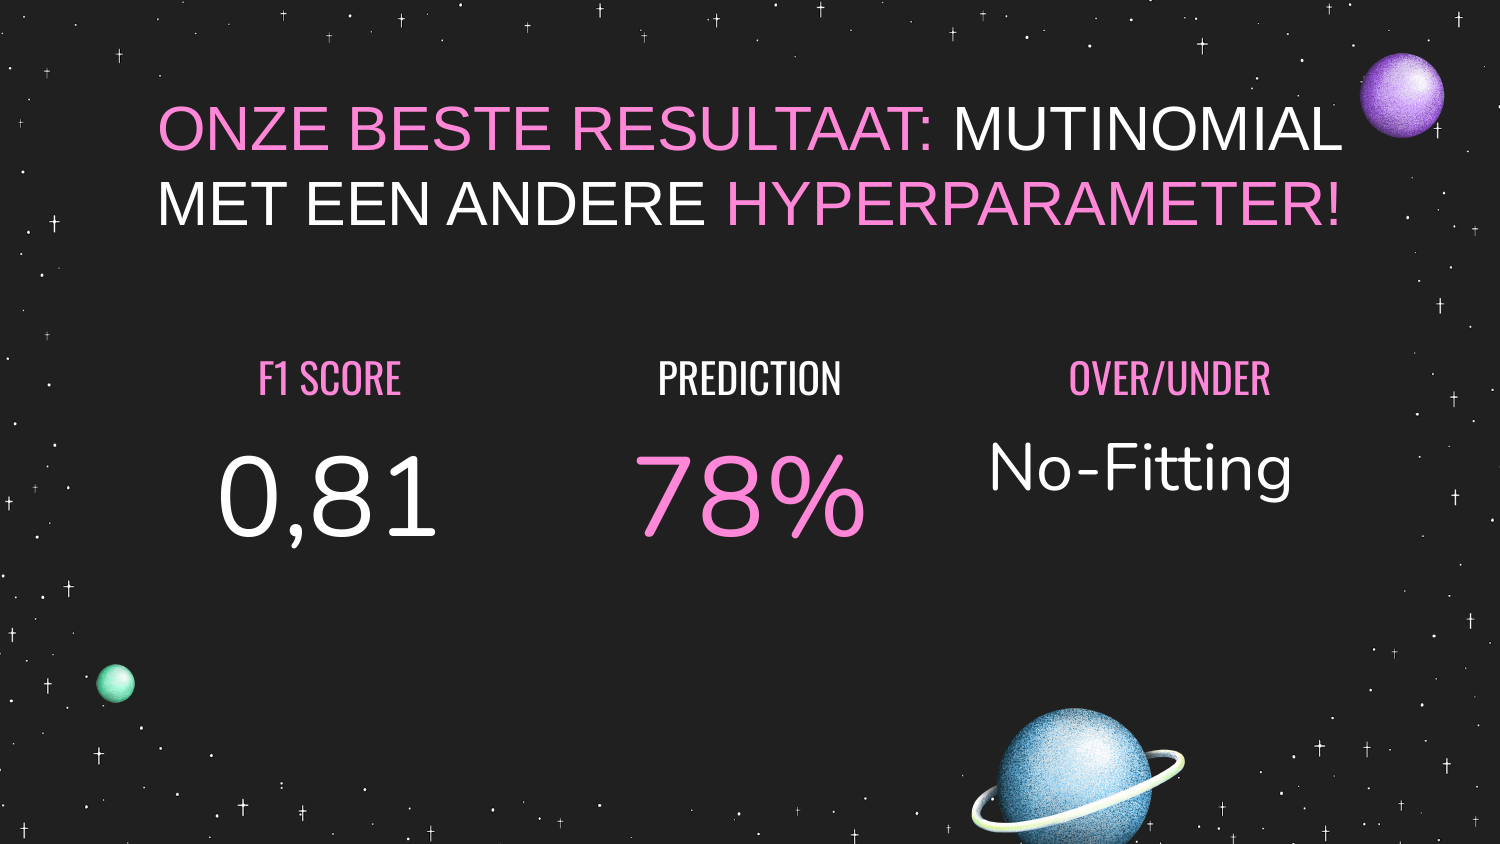

# ONZE BESTE RESULTAAT: MUTINOMIAL MET EEN ANDERE HYPERPARAMETER!
F1 SCORE
PREDICTION
OVER/UNDER
0,81
78%
No-Fitting